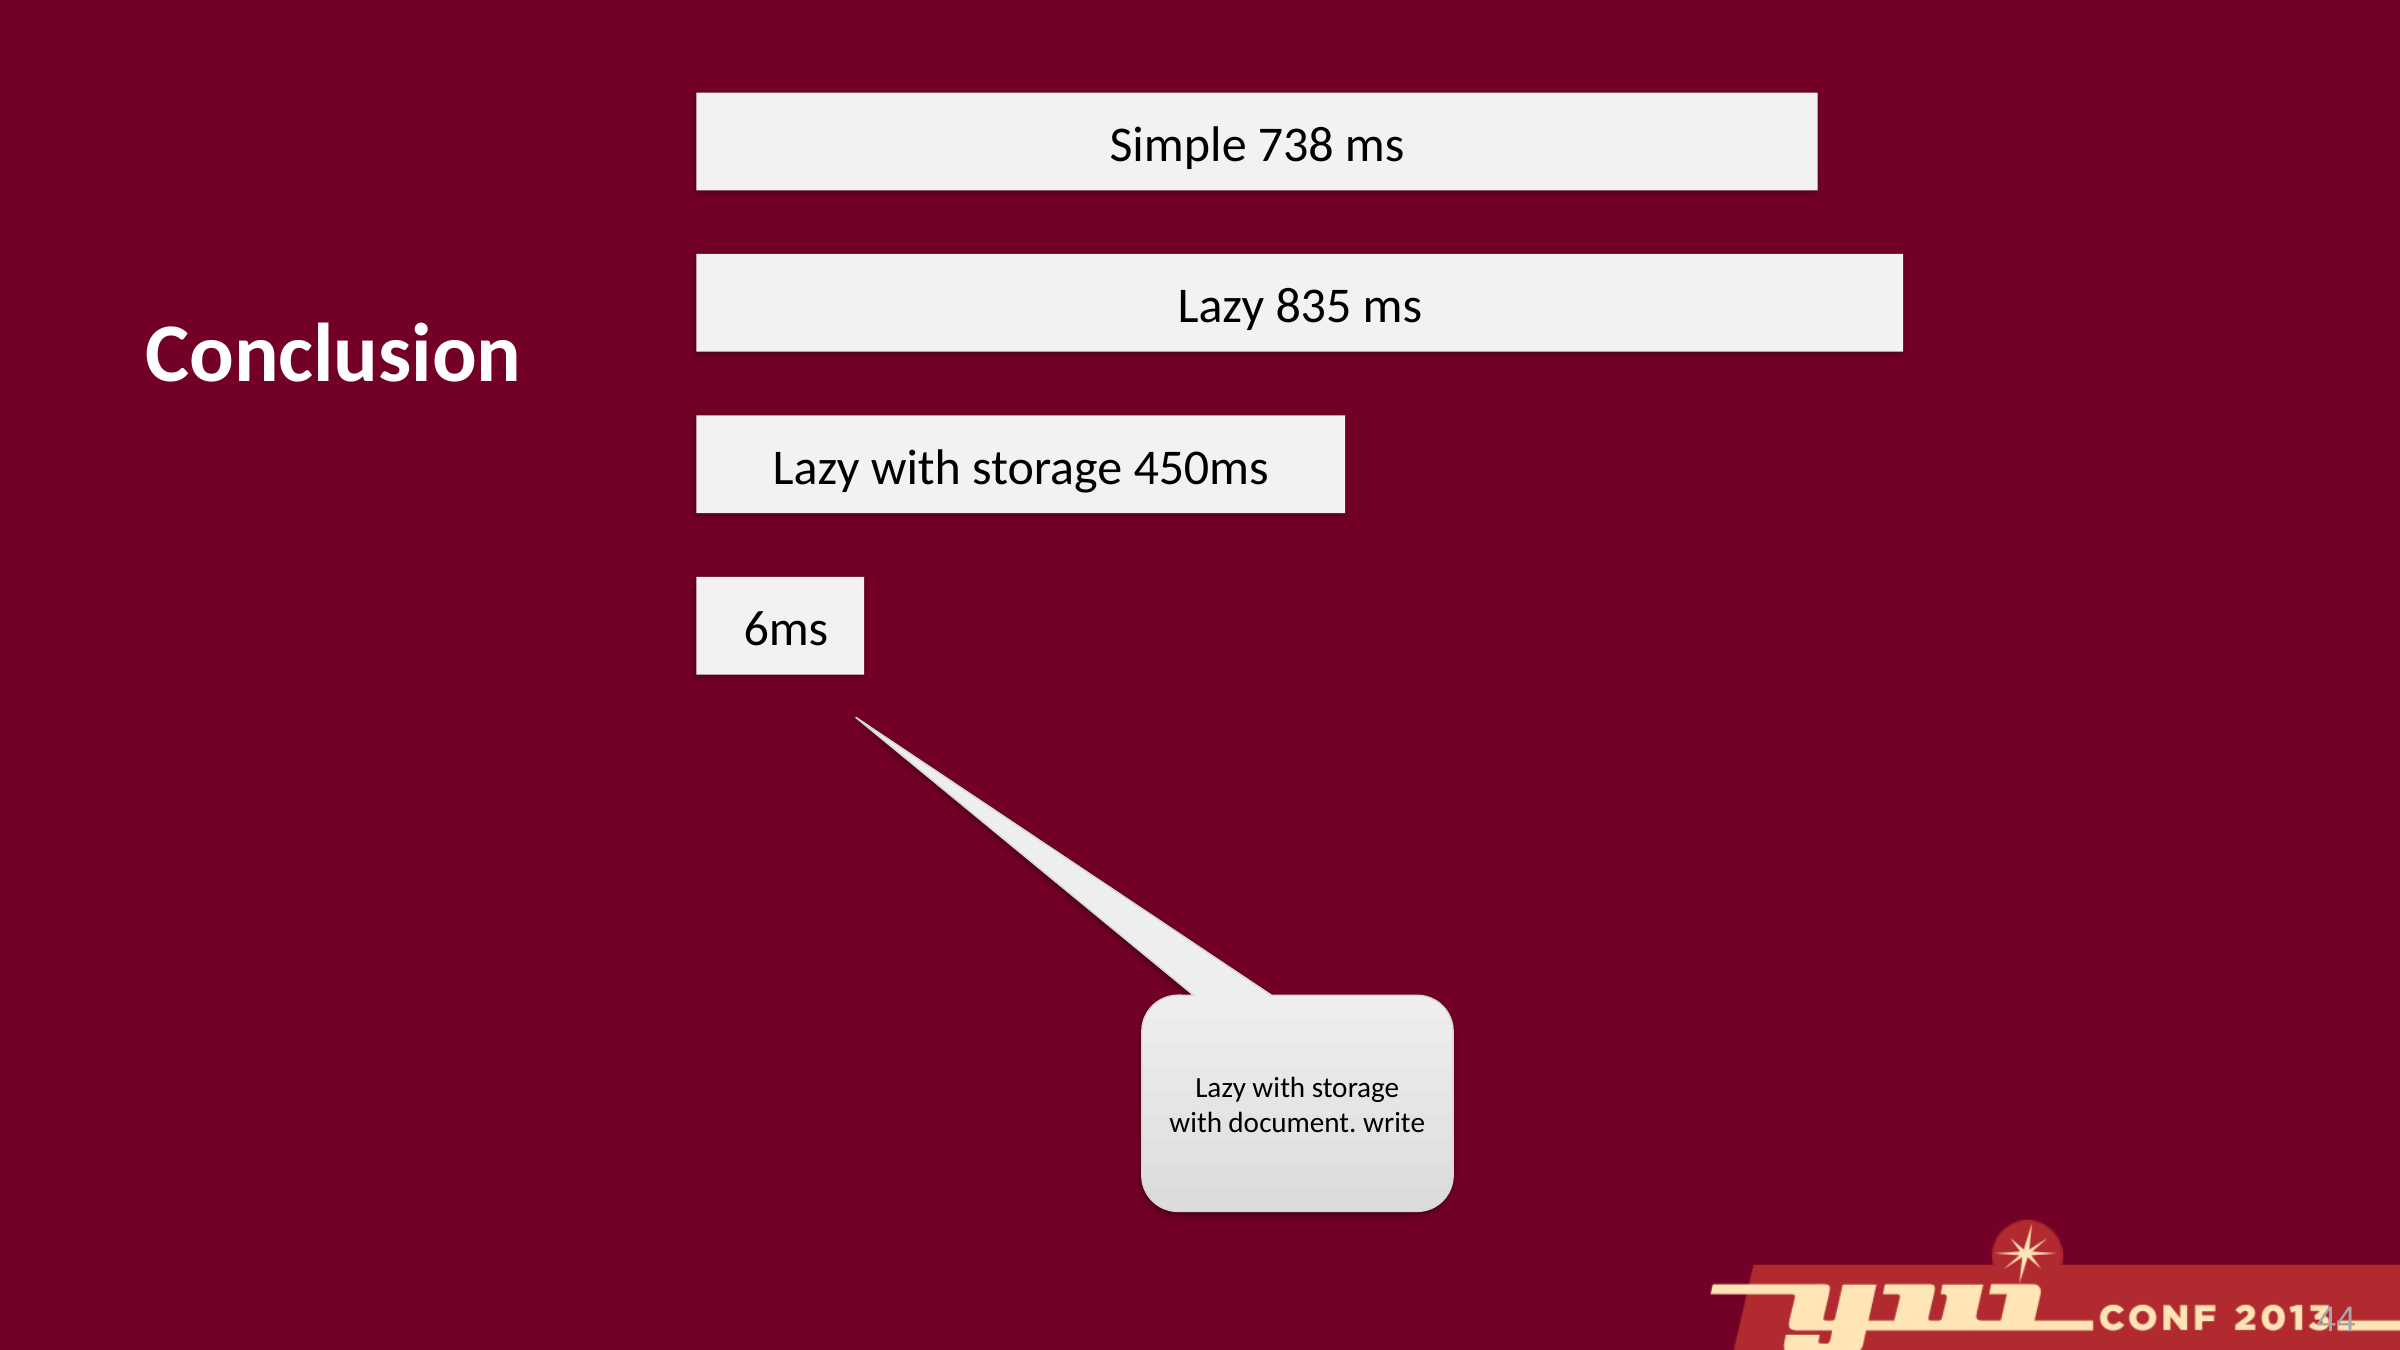

Simple 738 ms
Lazy 835 ms
Conclusion
Lazy with storage 450ms
 6ms
Lazy with storage with document. write
44